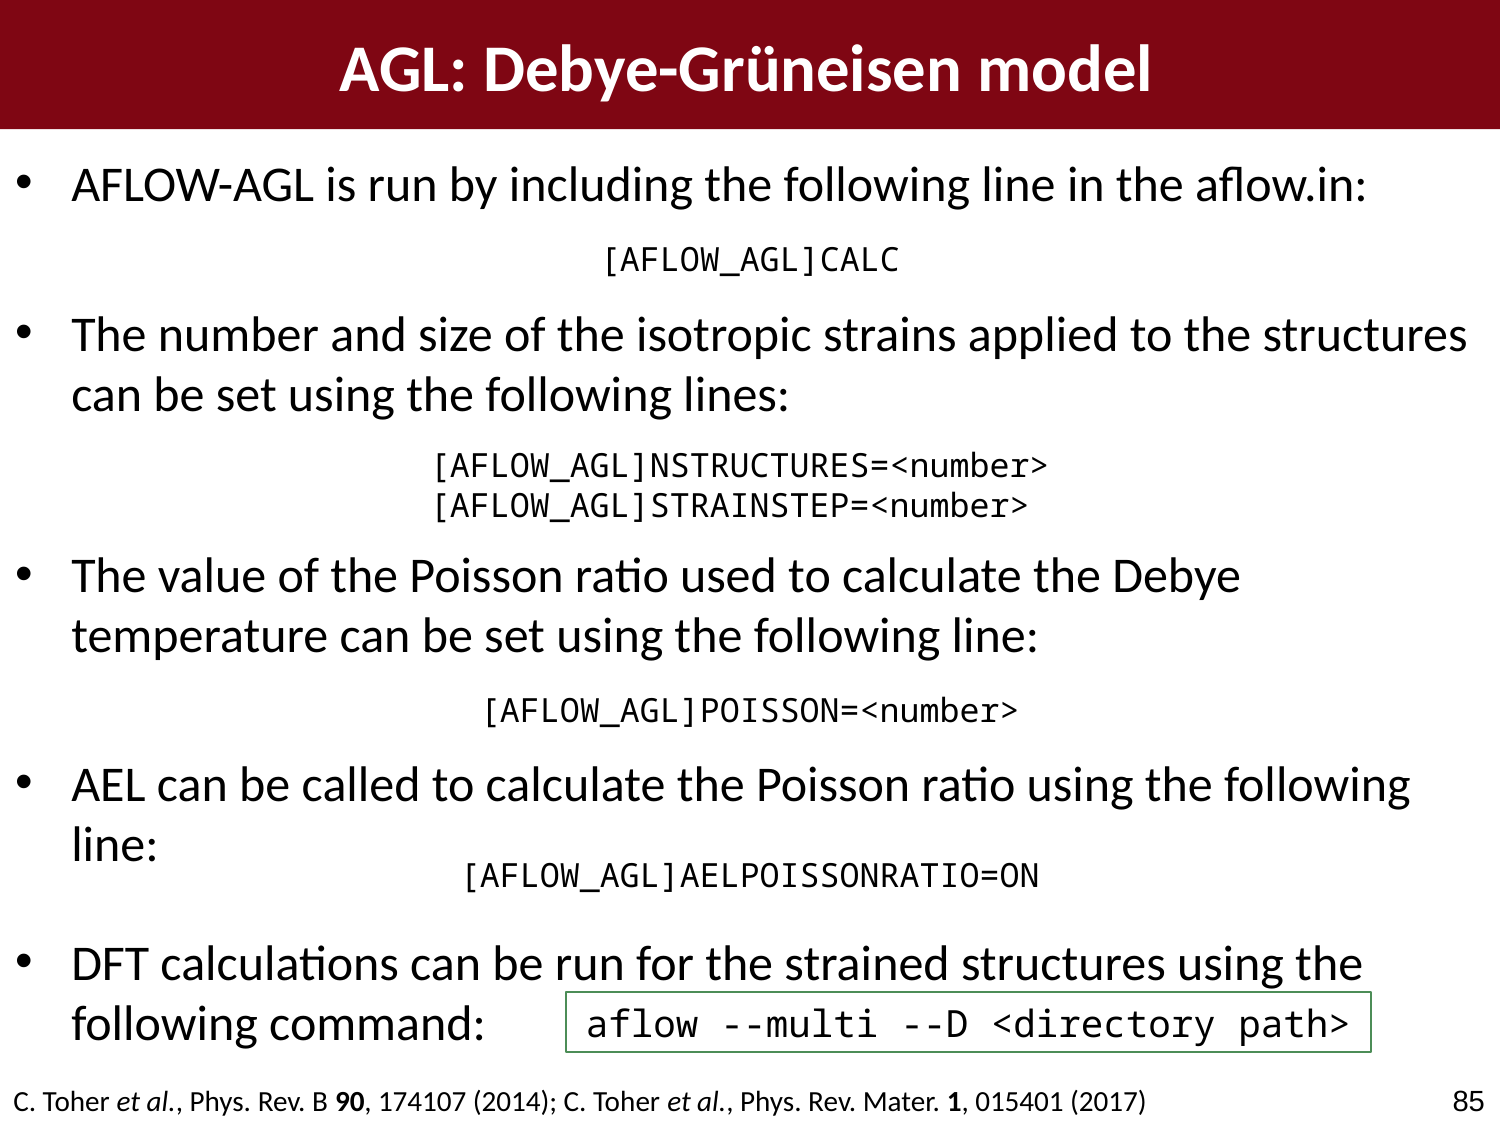

AGL: Debye-Grüneisen model
AFLOW-AGL is run by including the following line in the aflow.in:
[AFLOW_AGL]CALC
The number and size of the isotropic strains applied to the structures can be set using the following lines:
G (p, T; V) = E + pV
[AFLOW_AGL]NSTRUCTURES=<number>
[AFLOW_AGL]STRAINSTEP=<number>
The value of the Poisson ratio used to calculate the Debye temperature can be set using the following line:
[AFLOW_AGL]POISSON=<number>
AEL can be called to calculate the Poisson ratio using the following line:
[AFLOW_AGL]AELPOISSONRATIO=ON
DFT calculations can be run for the strained structures using the following command:
aflow --multi --D <directory path>
85
C. Toher et al., Phys. Rev. B 90, 174107 (2014); C. Toher et al., Phys. Rev. Mater. 1, 015401 (2017)